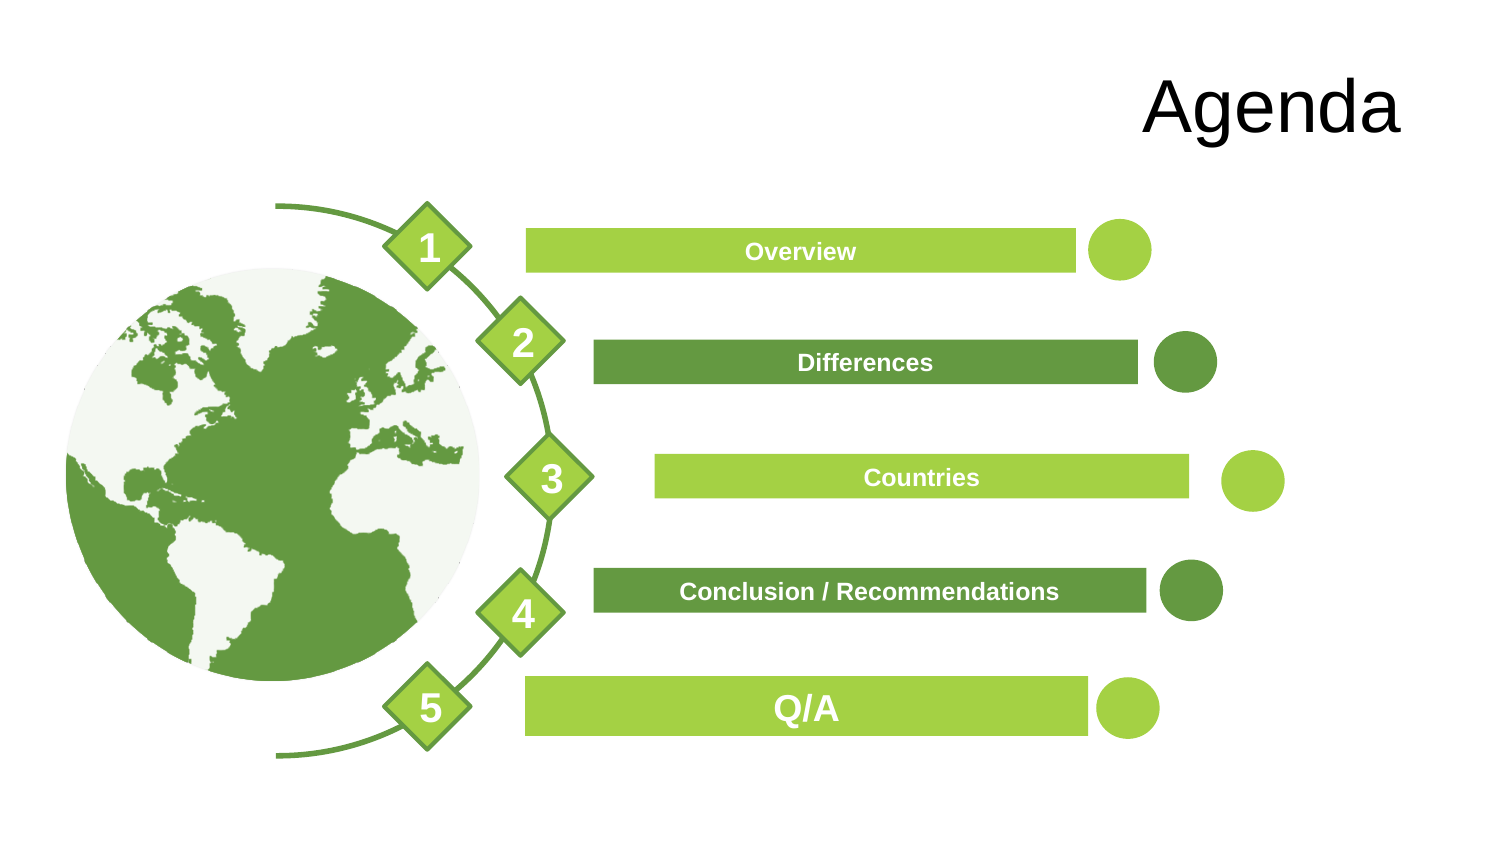

Agenda

1

Overview

2

Differences

3

Countries

Conclusion / Recommendations

4

5
Q/A